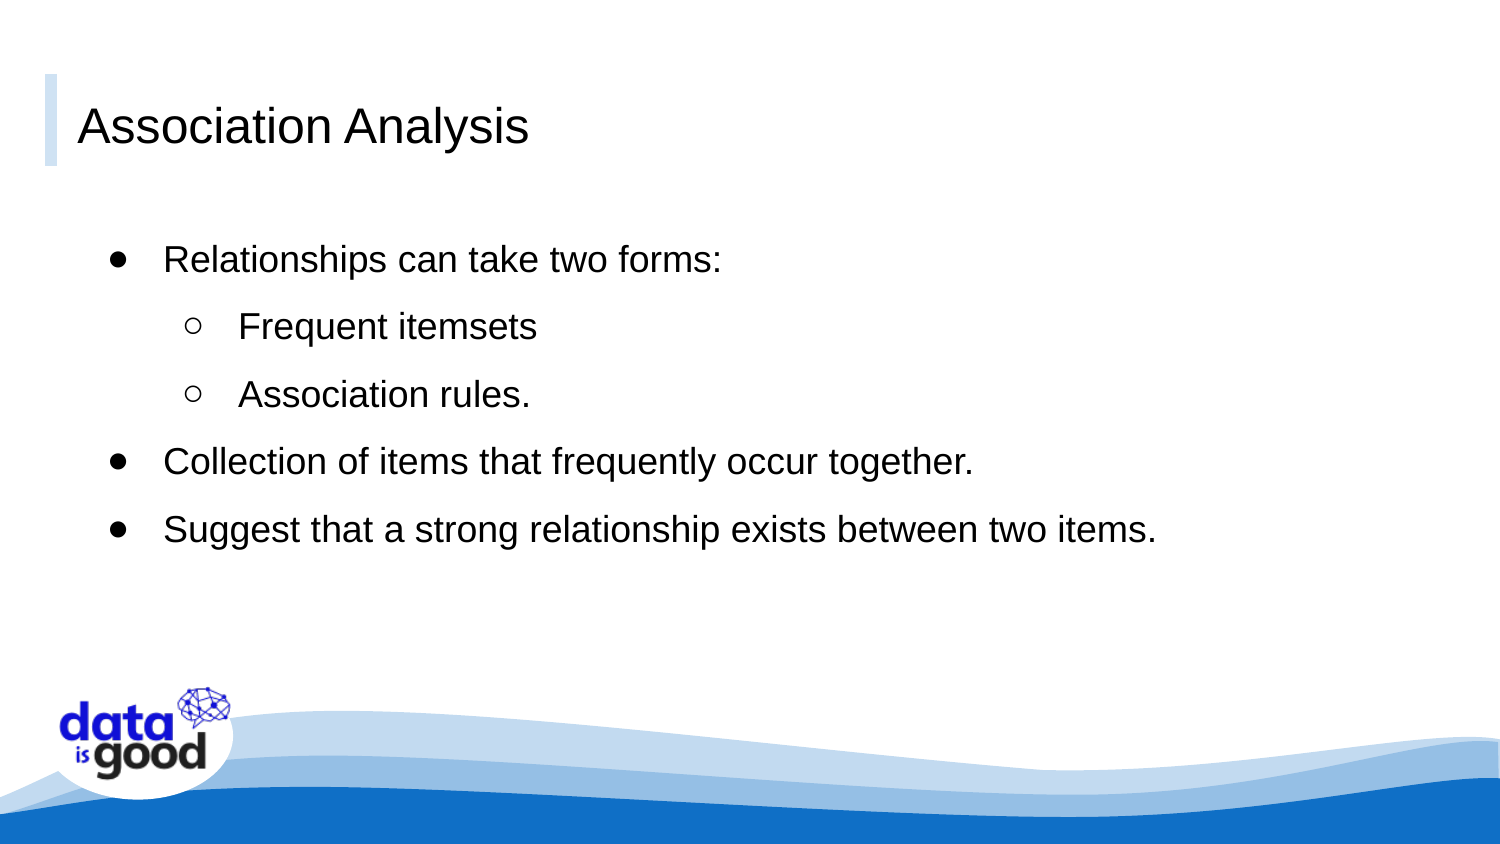

# Association Analysis
Relationships can take two forms:
Frequent itemsets
Association rules.
Collection of items that frequently occur together.
Suggest that a strong relationship exists between two items.